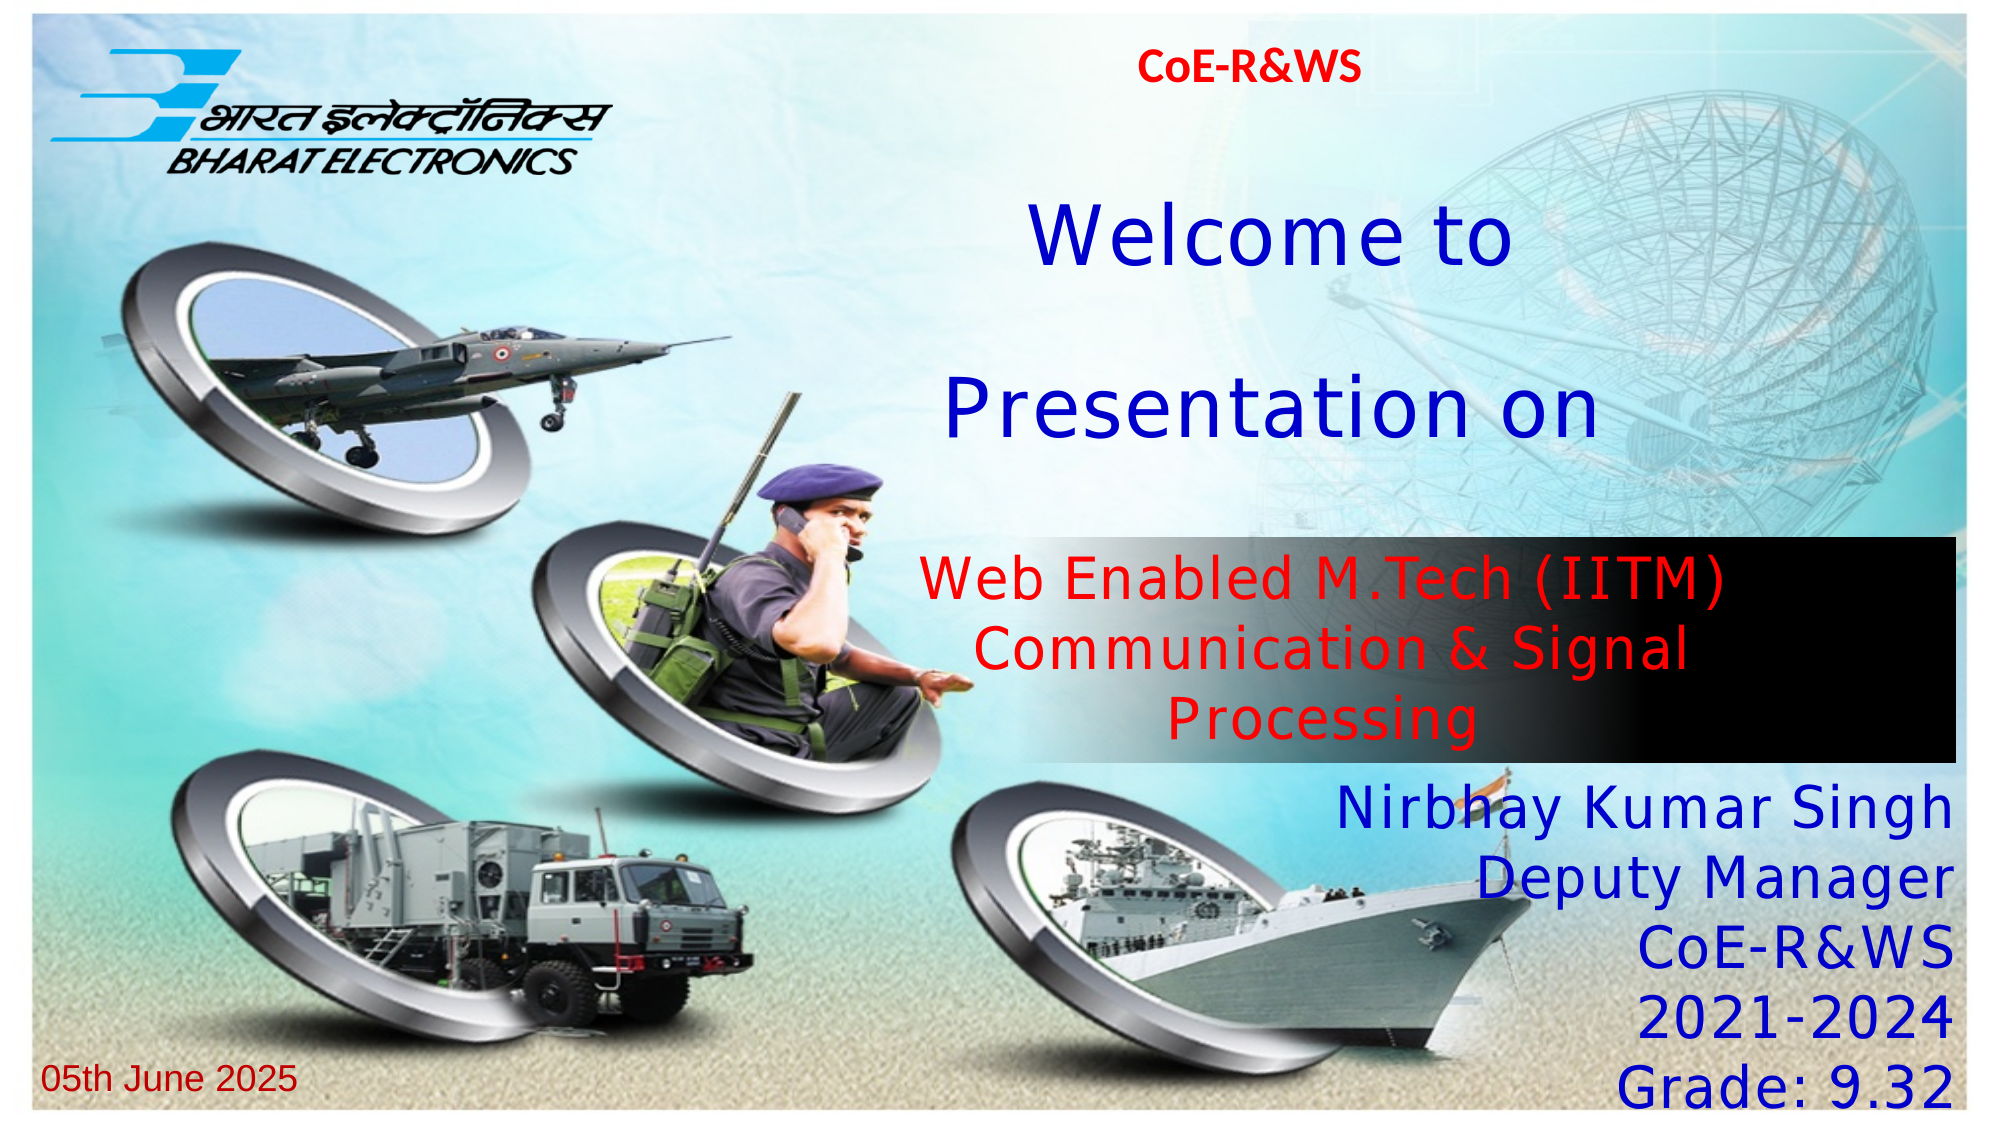

CoE-R&WS
                         Welcome to
                  Presentation on

Web Enabled M.Tech (IITM)
Communication & Signal Processing

Nirbhay Kumar Singh
Deputy Manager
CoE-R&WS
2021-2024
Grade: 9.32

05th June 2025